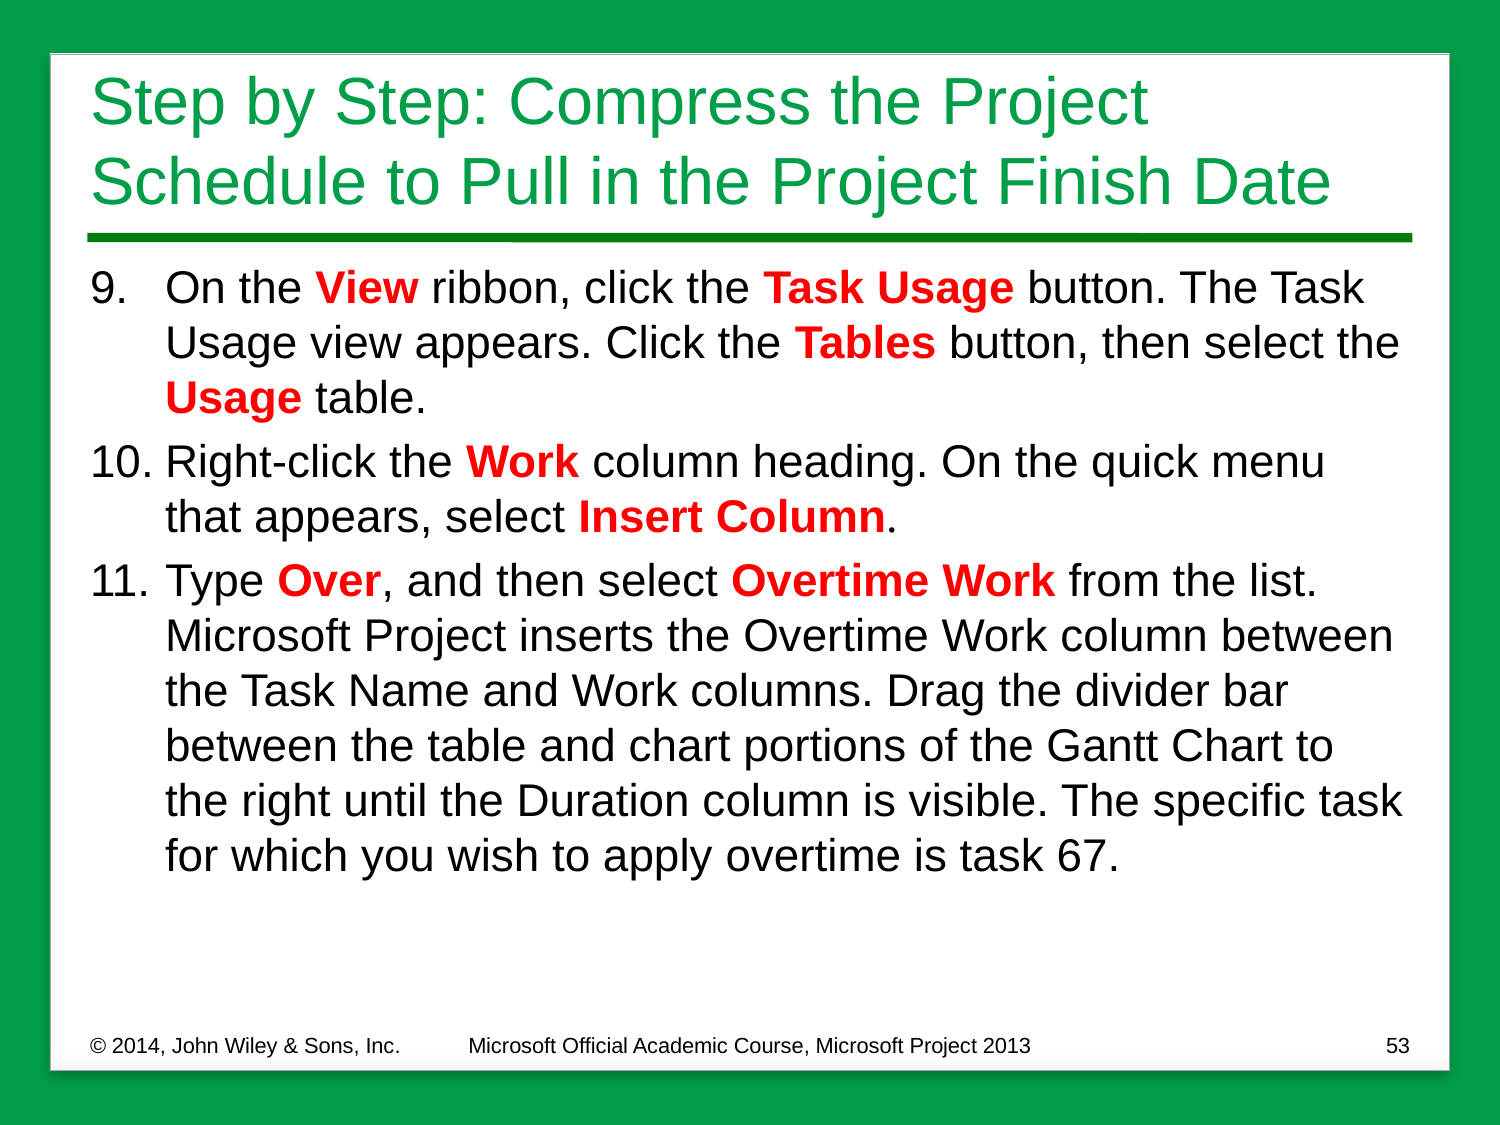

# Step by Step: Compress the Project Schedule to Pull in the Project Finish Date
9.	On the View ribbon, click the Task Usage button. The Task Usage view appears. Click the Tables button, then select the Usage table.
10.	Right-click the Work column heading. On the quick menu that appears, select Insert Column.
11.	Type Over, and then select Overtime Work from the list. Microsoft Project inserts the Overtime Work column between the Task Name and Work columns. Drag the divider bar between the table and chart portions of the Gantt Chart to the right until the Duration column is visible. The specific task for which you wish to apply overtime is task 67.
© 2014, John Wiley & Sons, Inc.
Microsoft Official Academic Course, Microsoft Project 2013
53